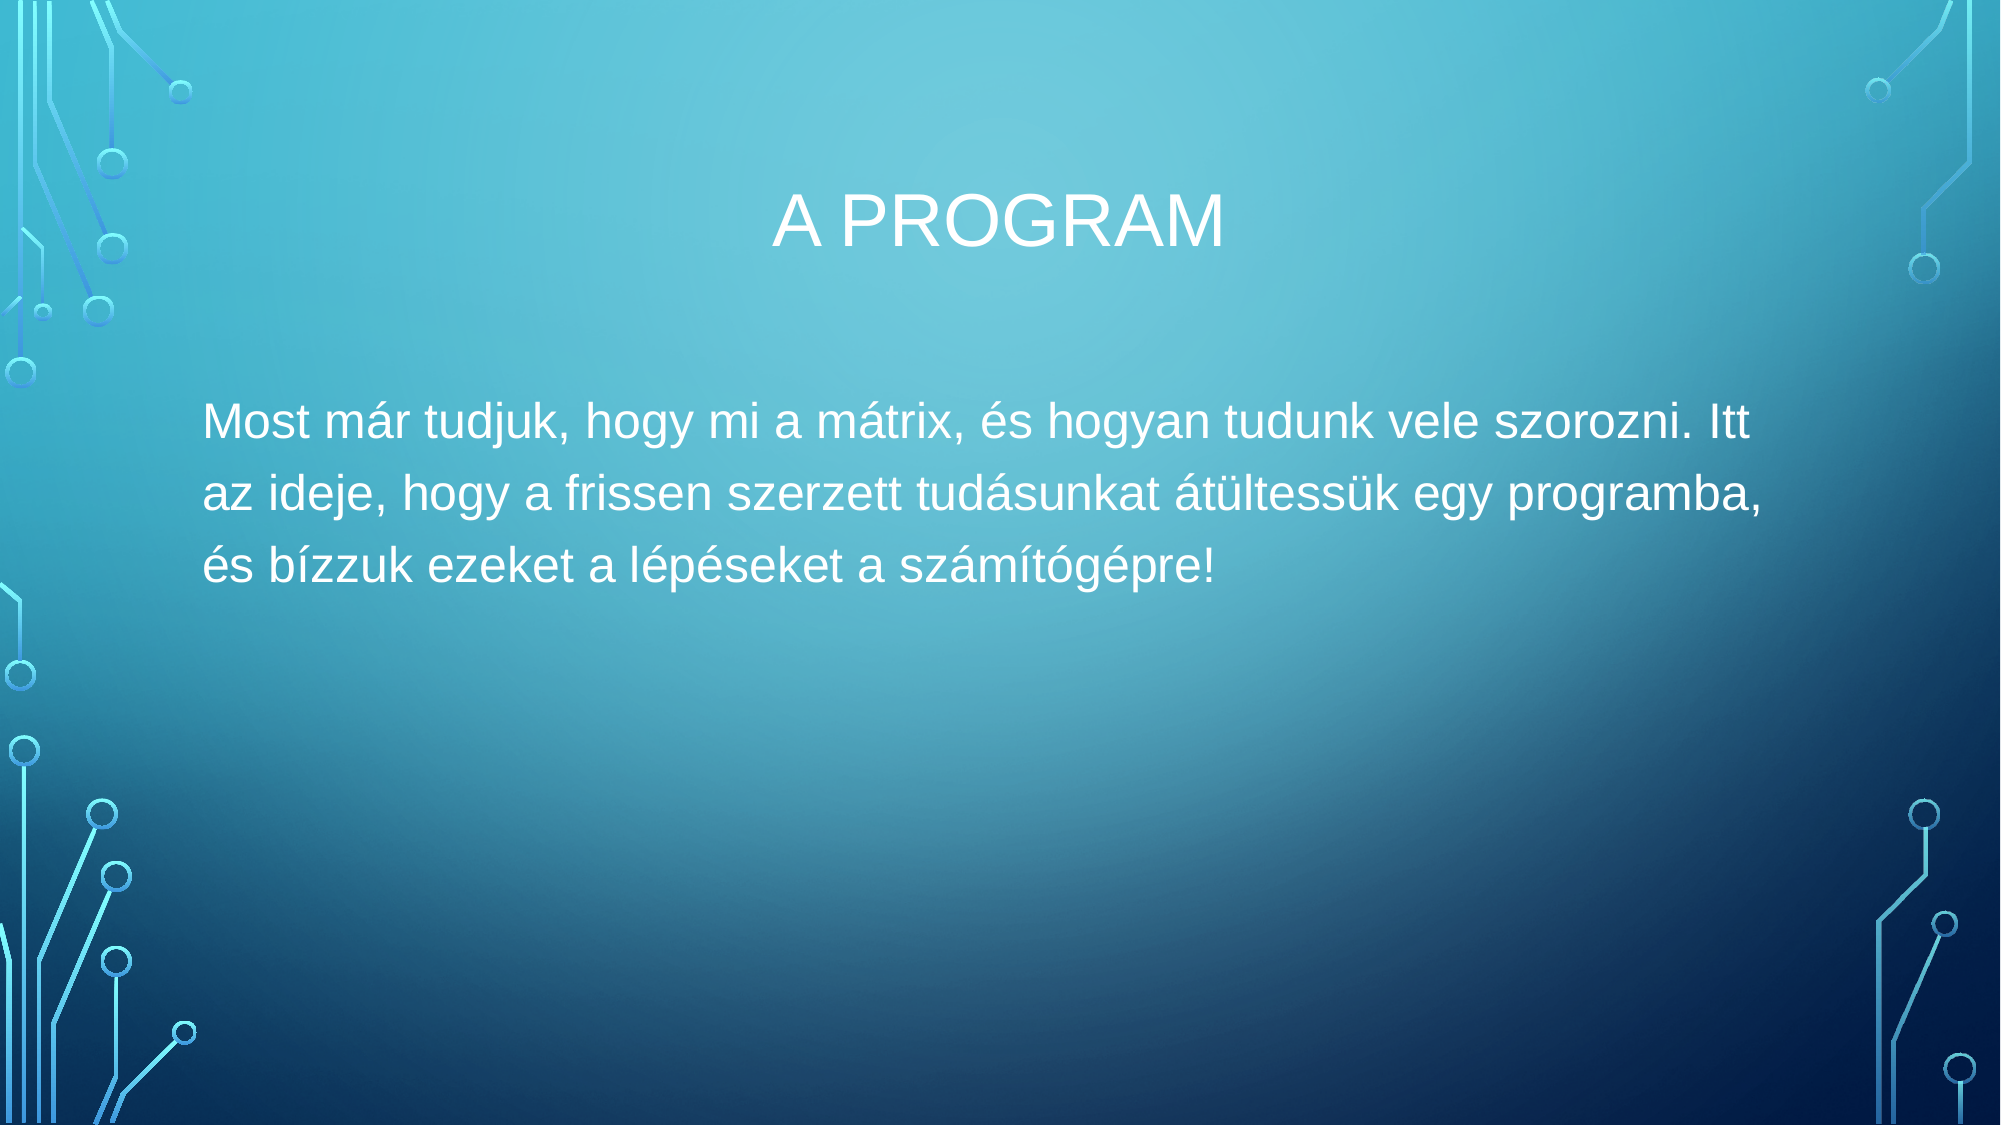

# A PROGRAM
Most már tudjuk, hogy mi a mátrix, és hogyan tudunk vele szorozni. Itt az ideje, hogy a frissen szerzett tudásunkat átültessük egy programba, és bízzuk ezeket a lépéseket a számítógépre!